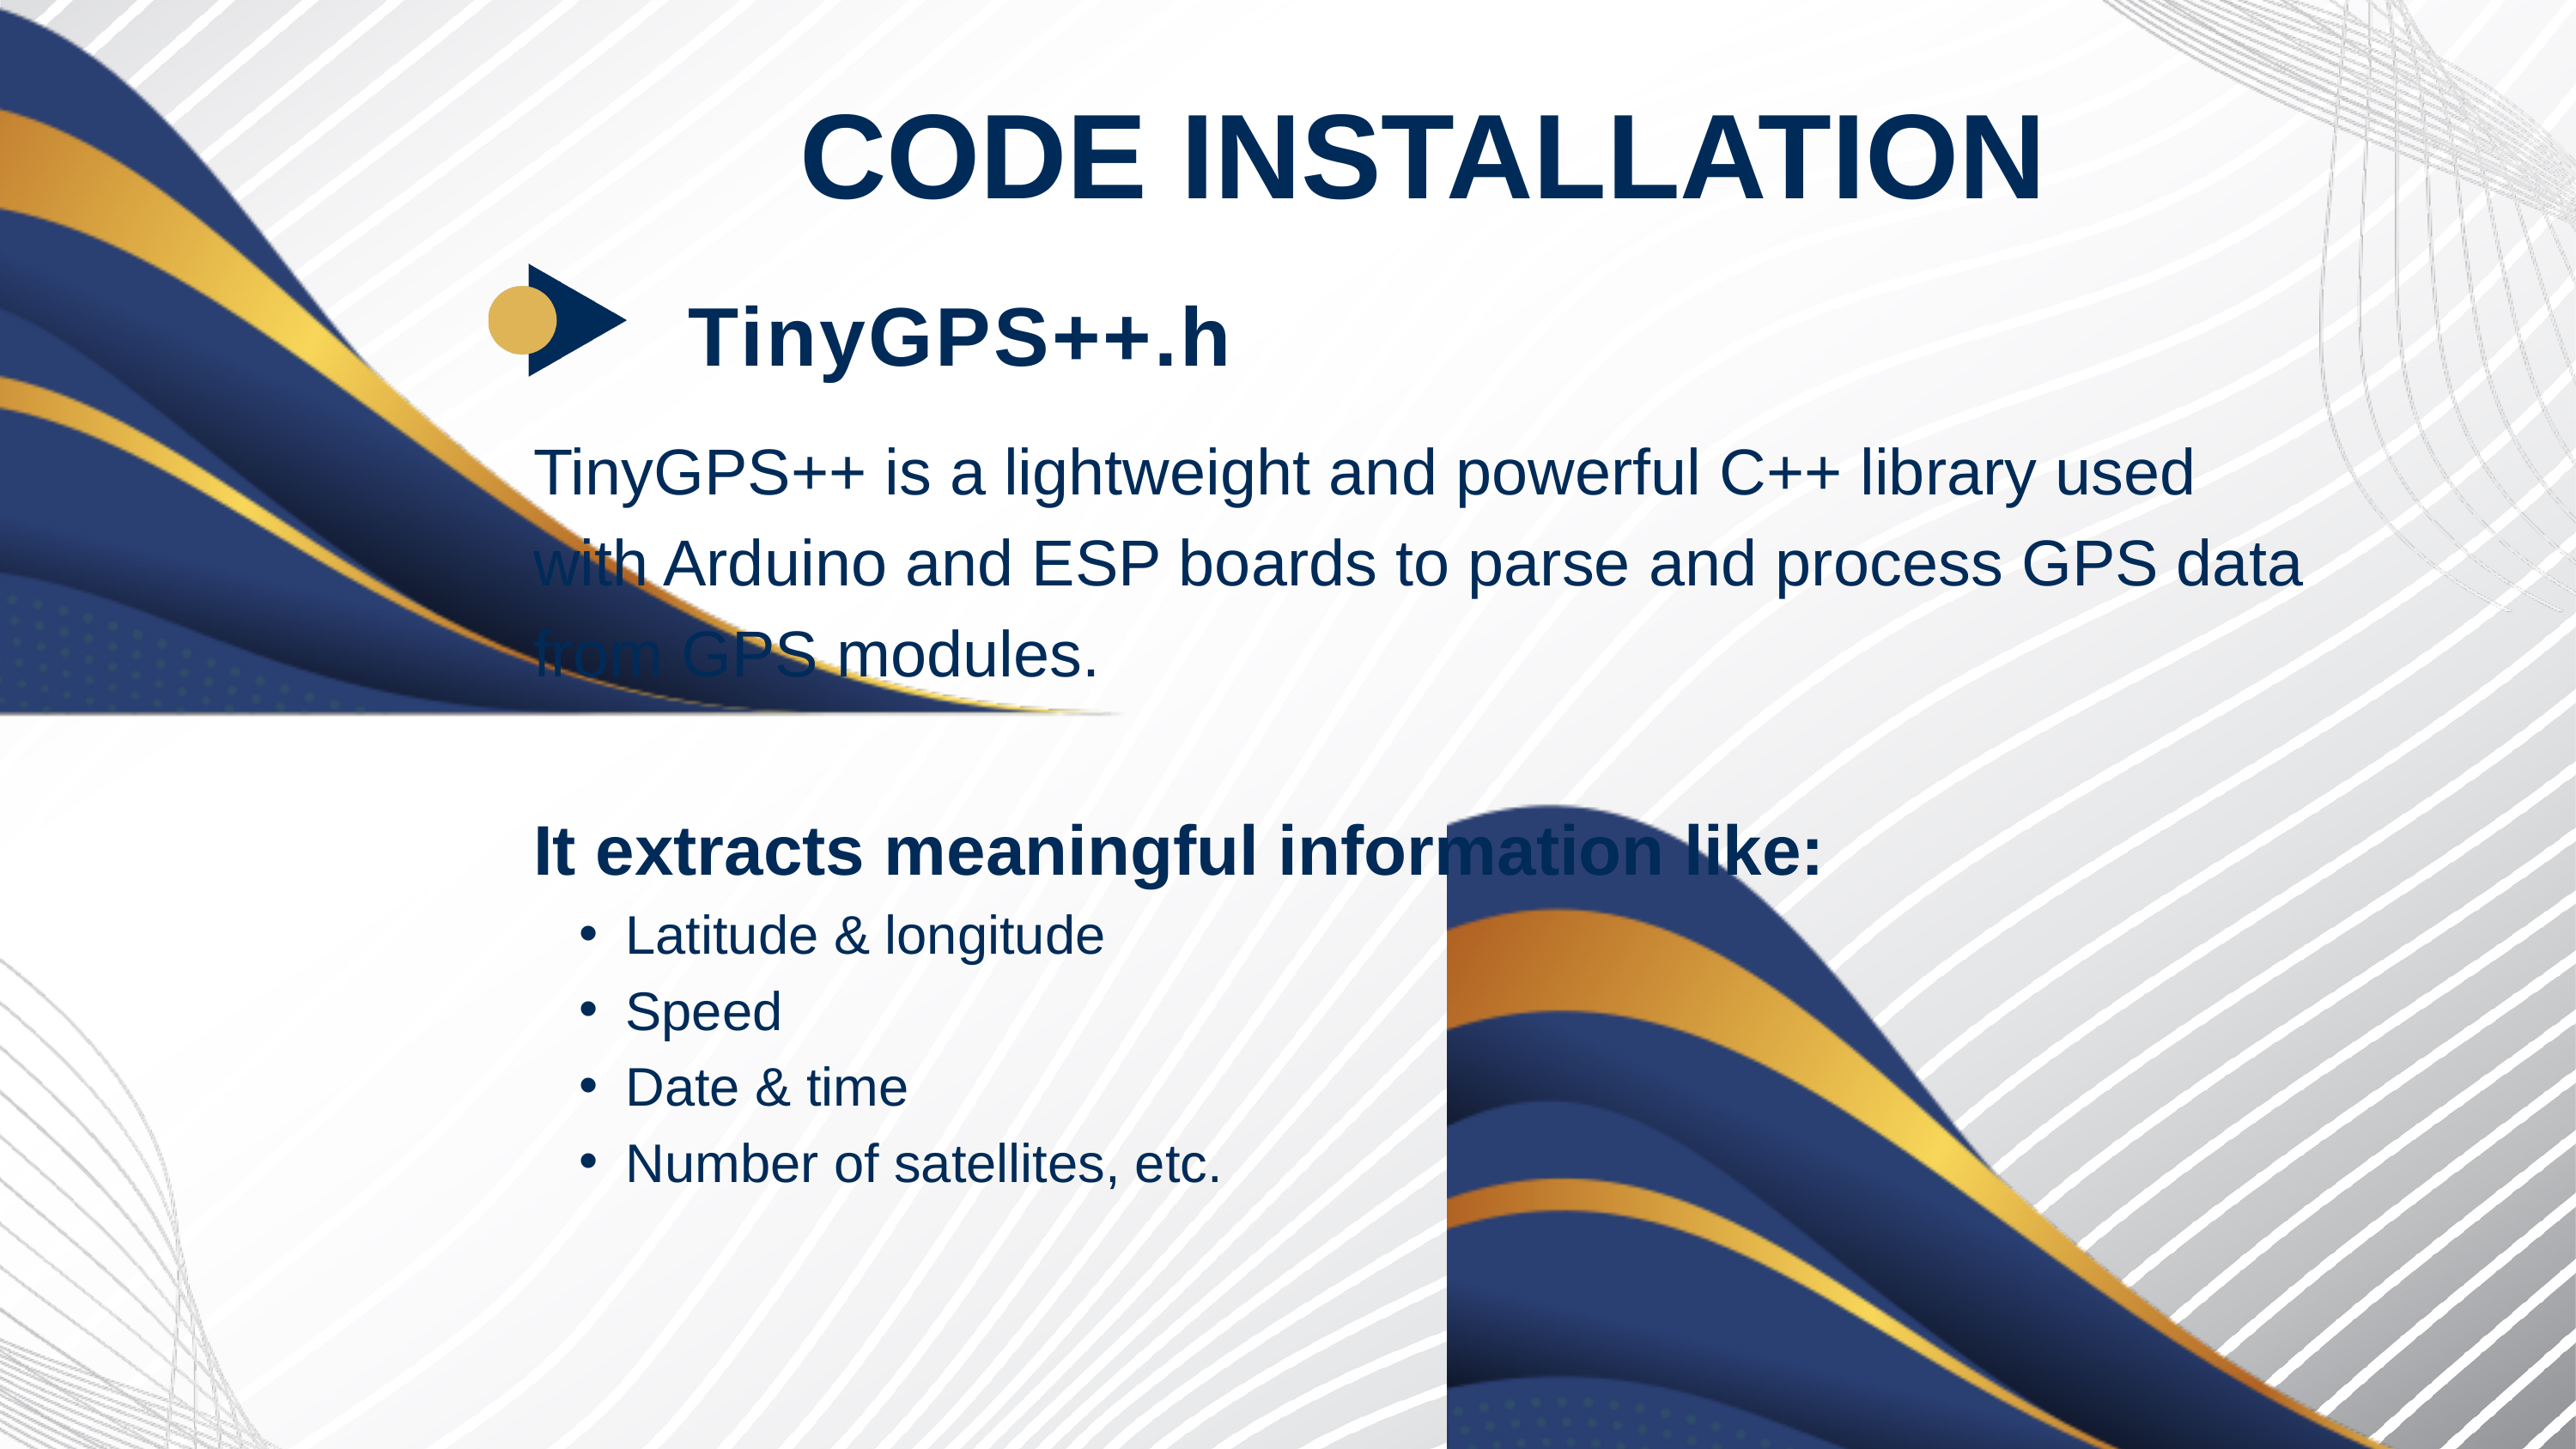

CODE INSTALLATION

TinyGPS++.h

TinyGPS++ is a lightweight and powerful C++ library used with Arduino and ESP boards to parse and process GPS data from GPS modules.

It extracts meaningful information like:
Latitude & longitude
Speed
Date & time
Number of satellites, etc.